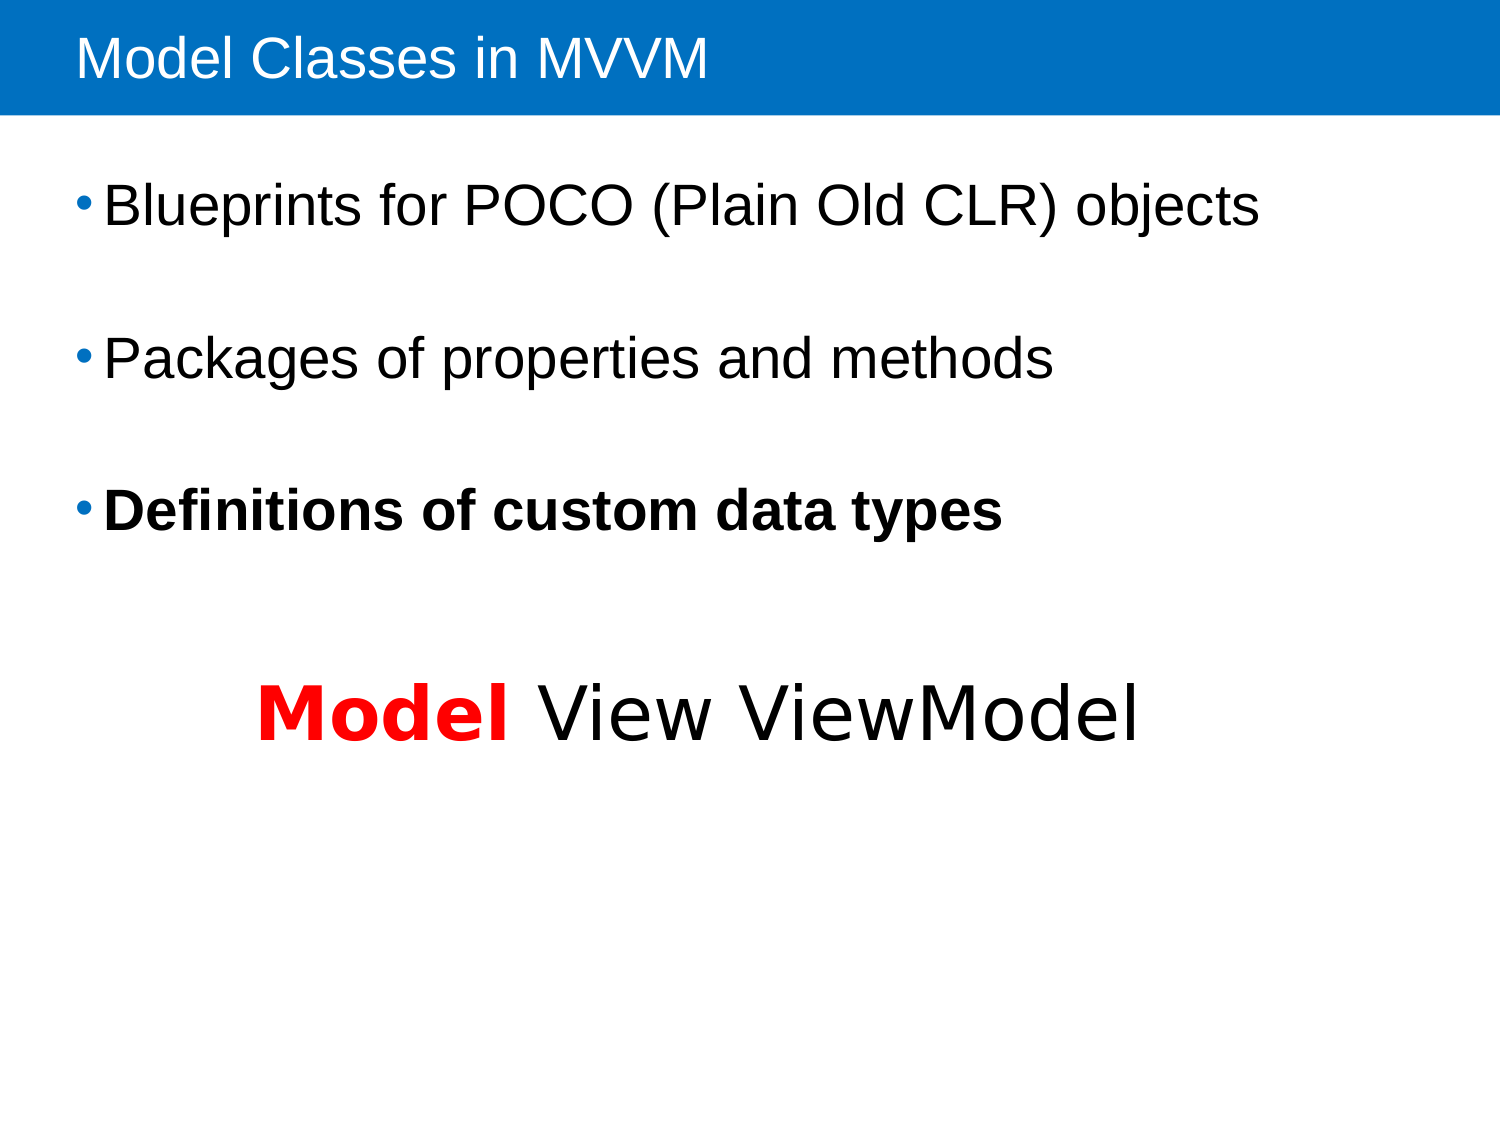

# Model Classes in MVVM
Blueprints for POCO (Plain Old CLR) objects
Packages of properties and methods
Definitions of custom data types
Model View ViewModel